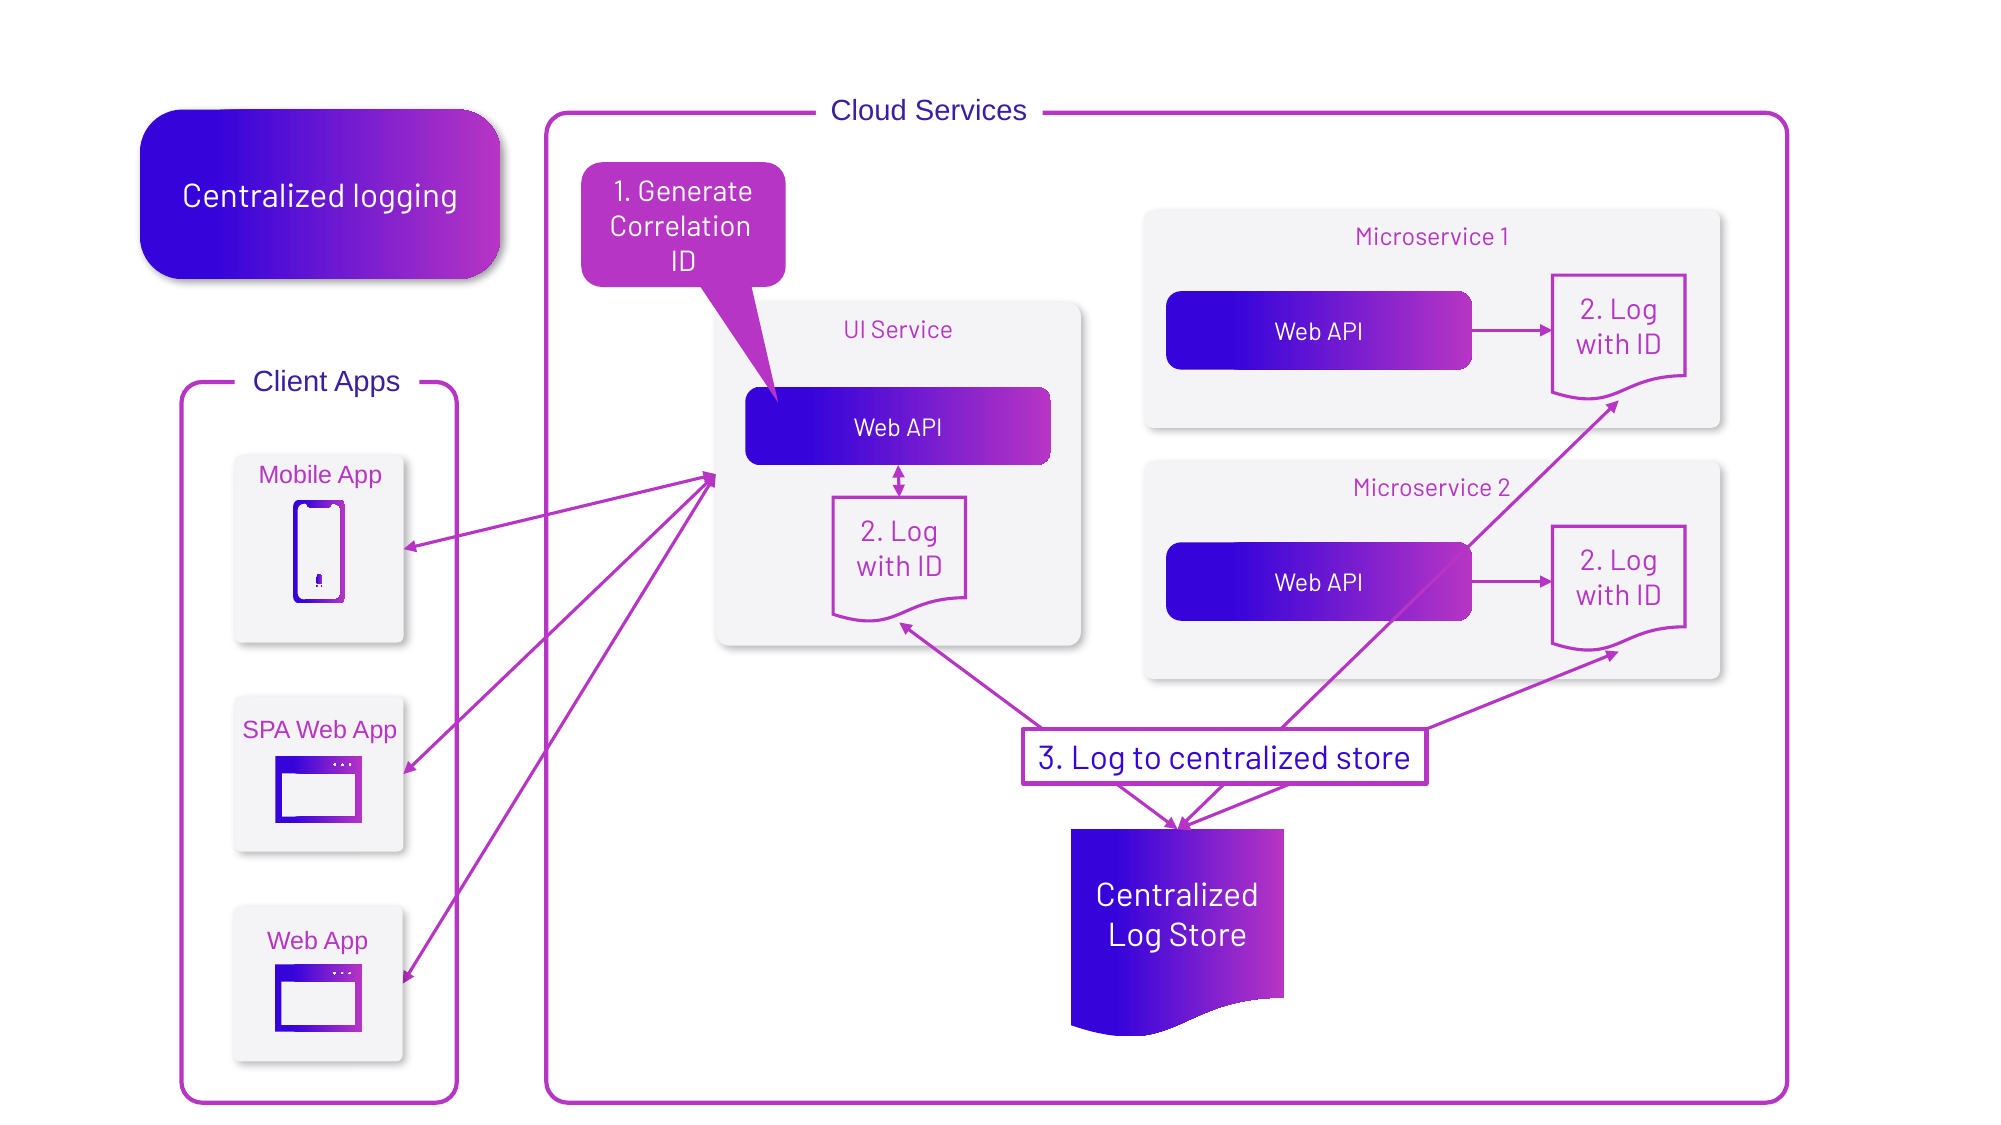

Cloud Services
Centralized logging

1. Generate Correlation
ID
Microservice 1
2. Log with ID
Web API
UI Service
Web API
2. Log with ID
Client Apps

Mobile App

Microservice 2
2. Log with ID
Web API

SPA Web App
3. Log to centralized store

Centralized
Log Store

Web App